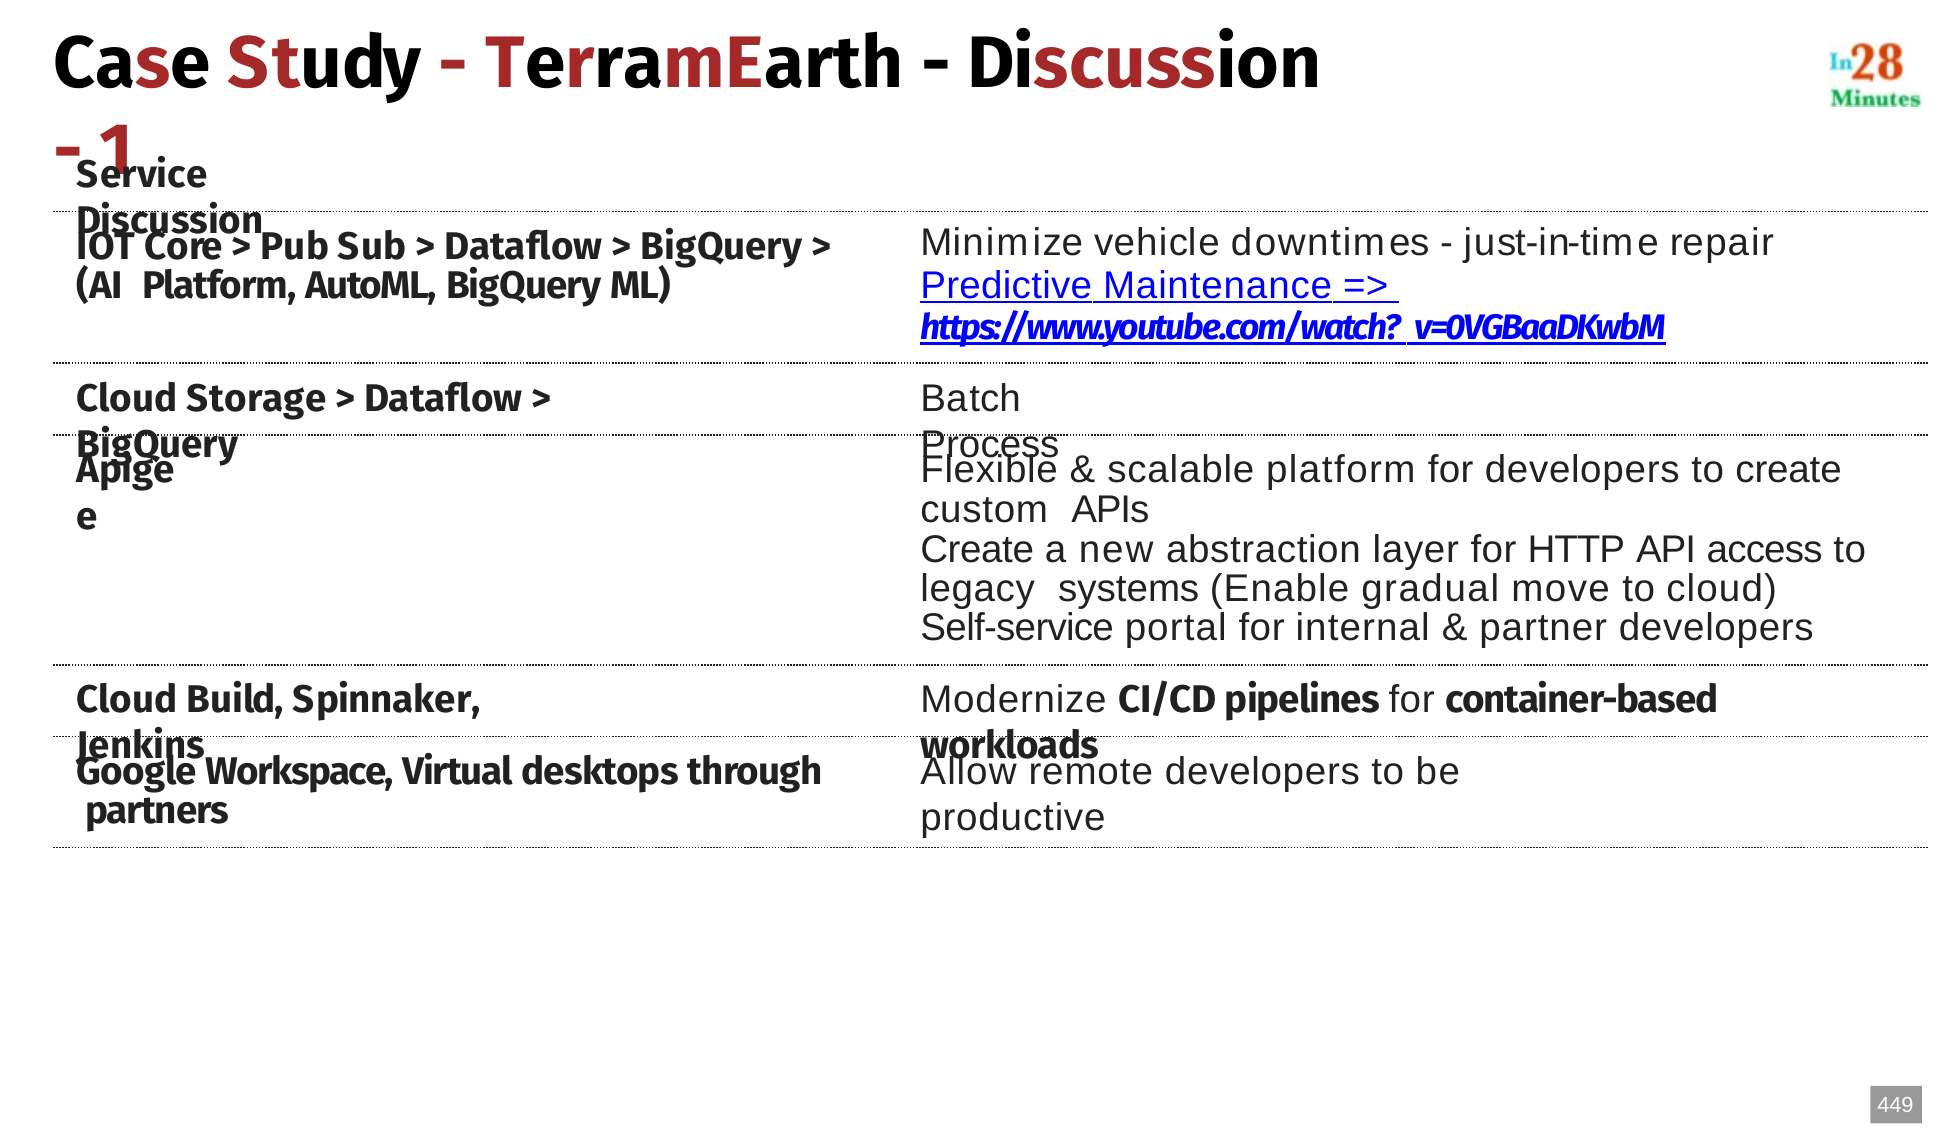

# Case Study - TerramEarth - Discussion - 1
Service	Discussion

IOT Core > Pub Sub > Dataflow > BigQuery > (AI  Platform, AutoML, BigQuery ML)
Minimize vehicle downtimes - just-in-time repair
Predictive Maintenance => https://www.youtube.com/watch?  v=0VGBaaDKwbM

Cloud Storage > Dataflow > BigQuery
Batch Process

Apigee
Flexible & scalable platform for developers to create custom  APIs
Create a new abstraction layer for HTTP API access to legacy  systems (Enable gradual move to cloud)
Self-service portal for internal & partner developers

Cloud Build, Spinnaker, Jenkins
Modernize CI/CD pipelines for container-based workloads

Google Workspace, Virtual desktops through  partners
Allow remote developers to be productive

449